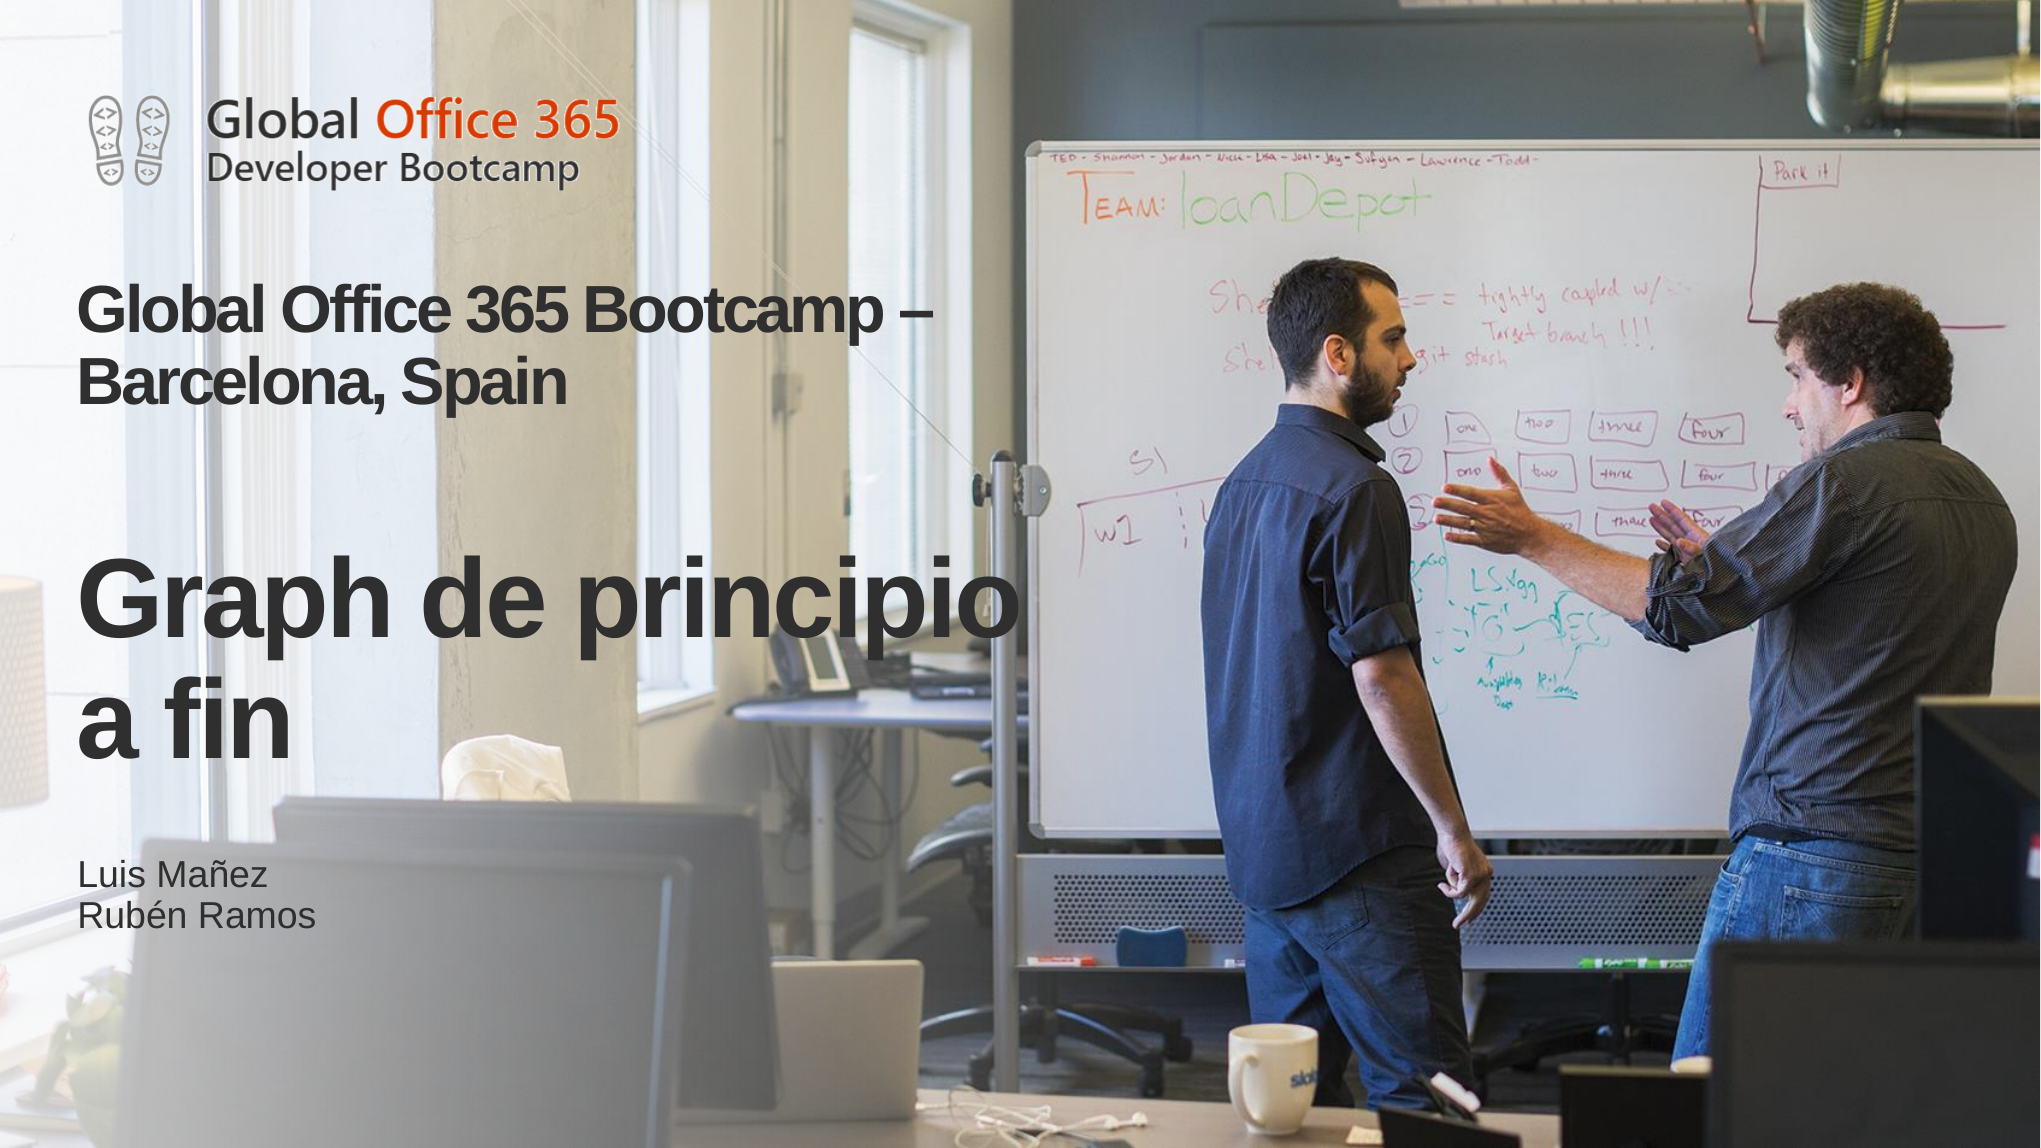

# Global Office 365 Bootcamp – Barcelona, Spain Graph de principio a fin

Luis Mañez
Rubén Ramos